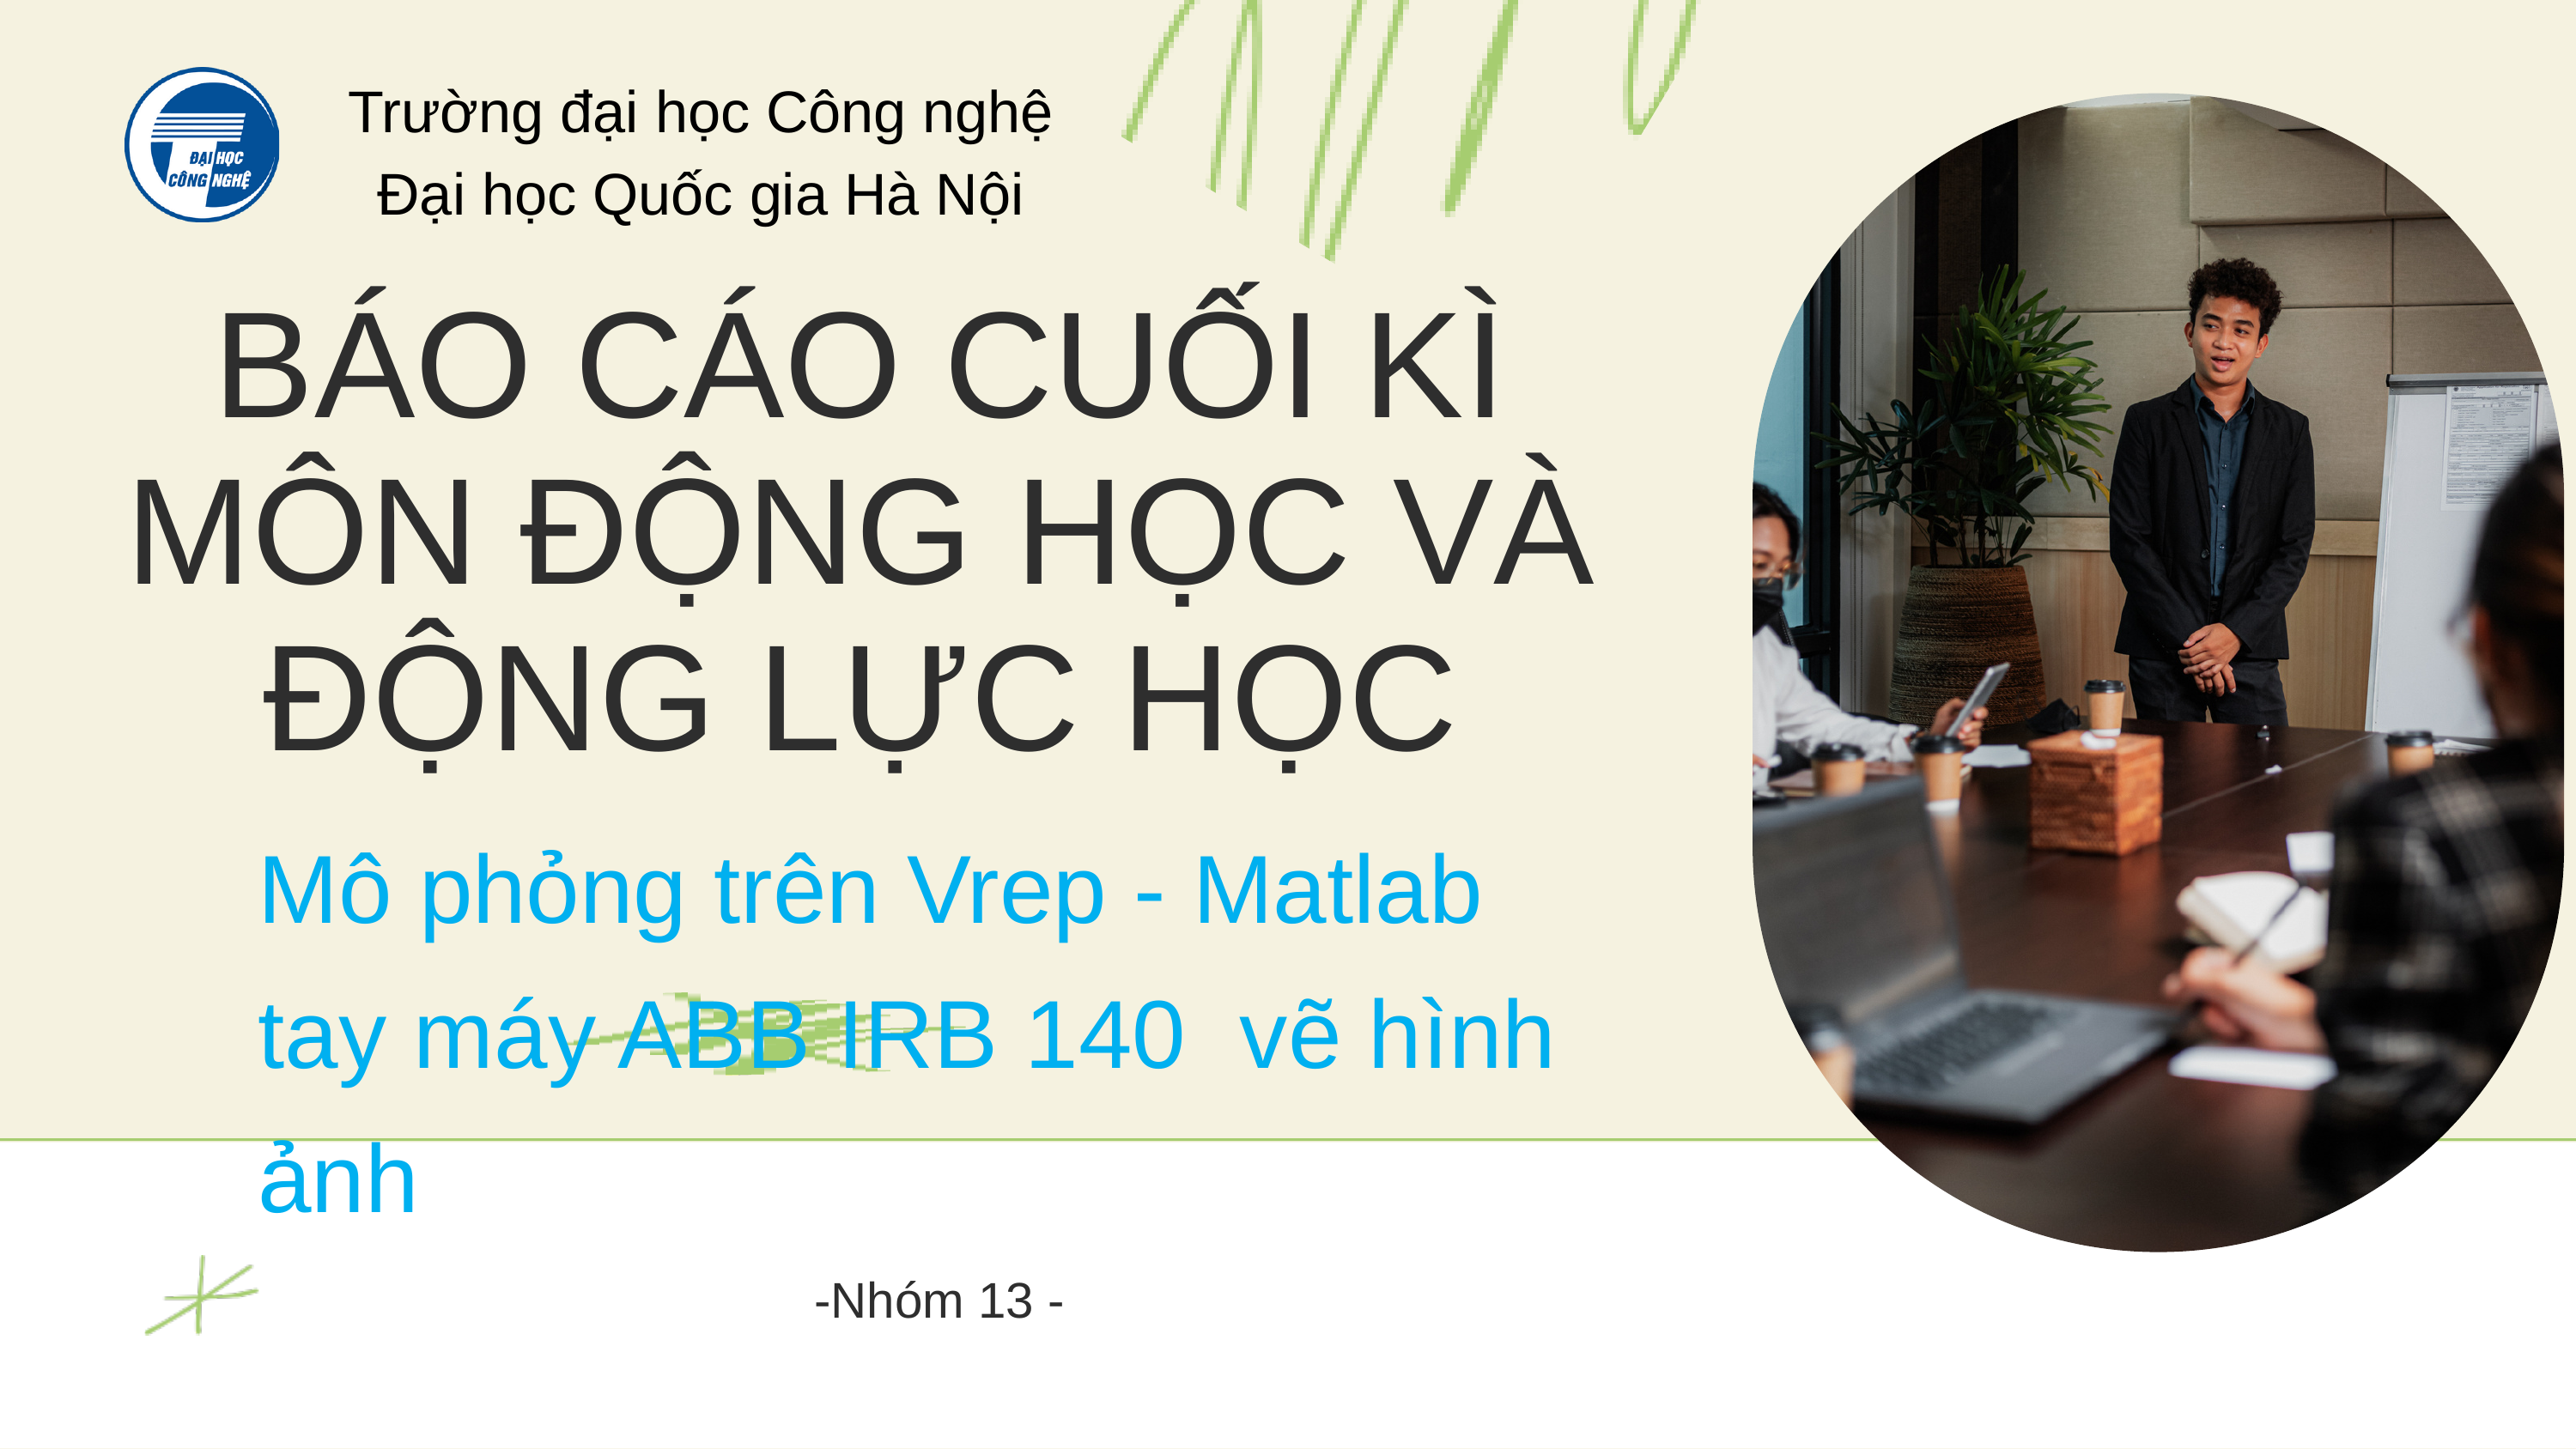

Trường đại học Công nghệ
Đại học Quốc gia Hà Nội

BÁO CÁO CUỐI KÌ MÔN ĐỘNG HỌC VÀ ĐỘNG LỰC HỌC
Mô phỏng trên Vrep - Matlab  tay máy ABB IRB 140  vẽ hình ảnh

-Nhóm 13 -